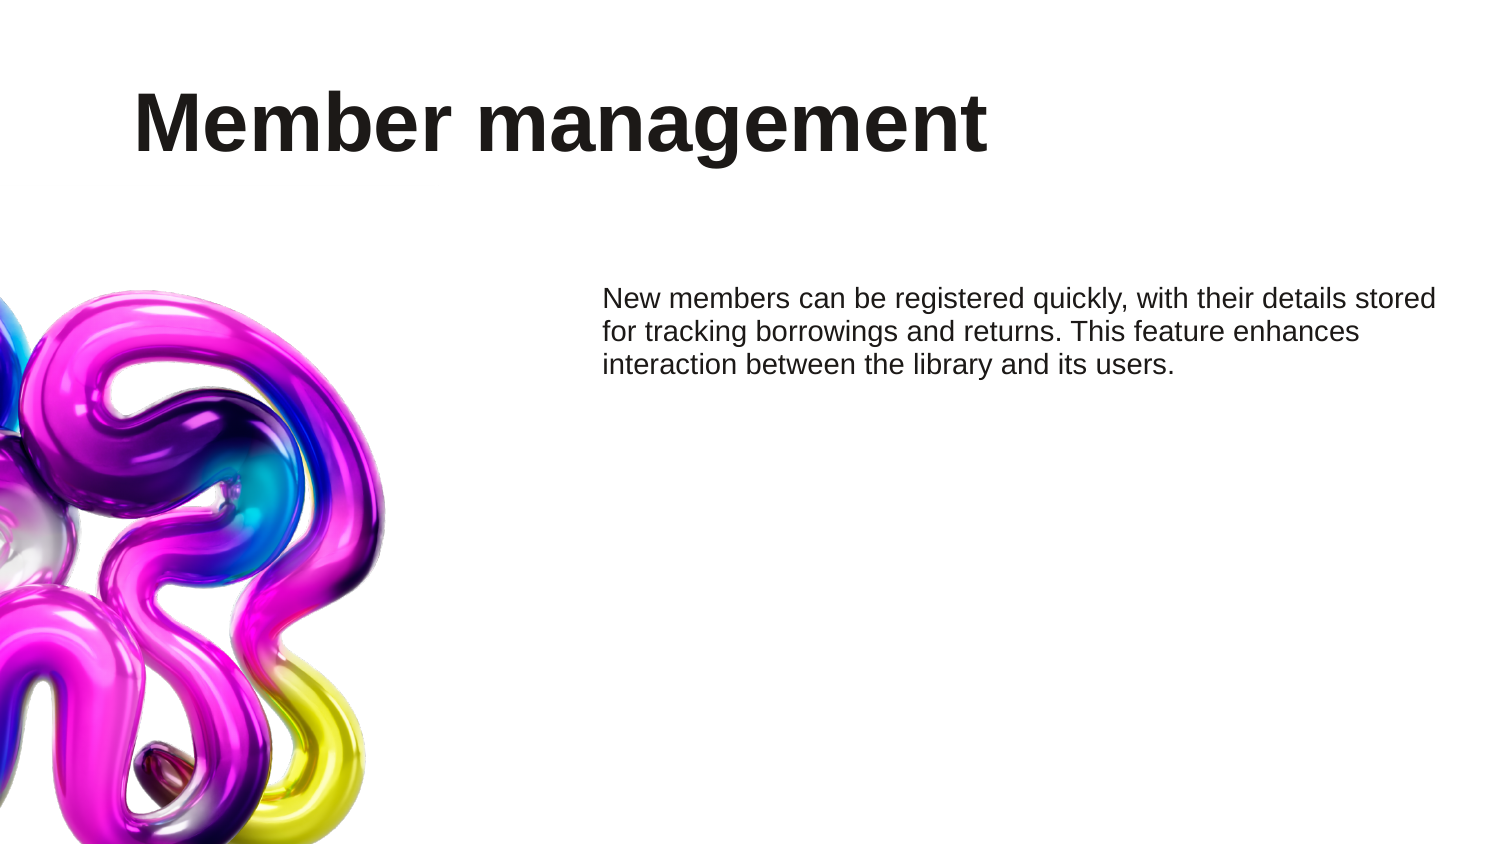

# Member management
New members can be registered quickly, with their details stored for tracking borrowings and returns. This feature enhances interaction between the library and its users.